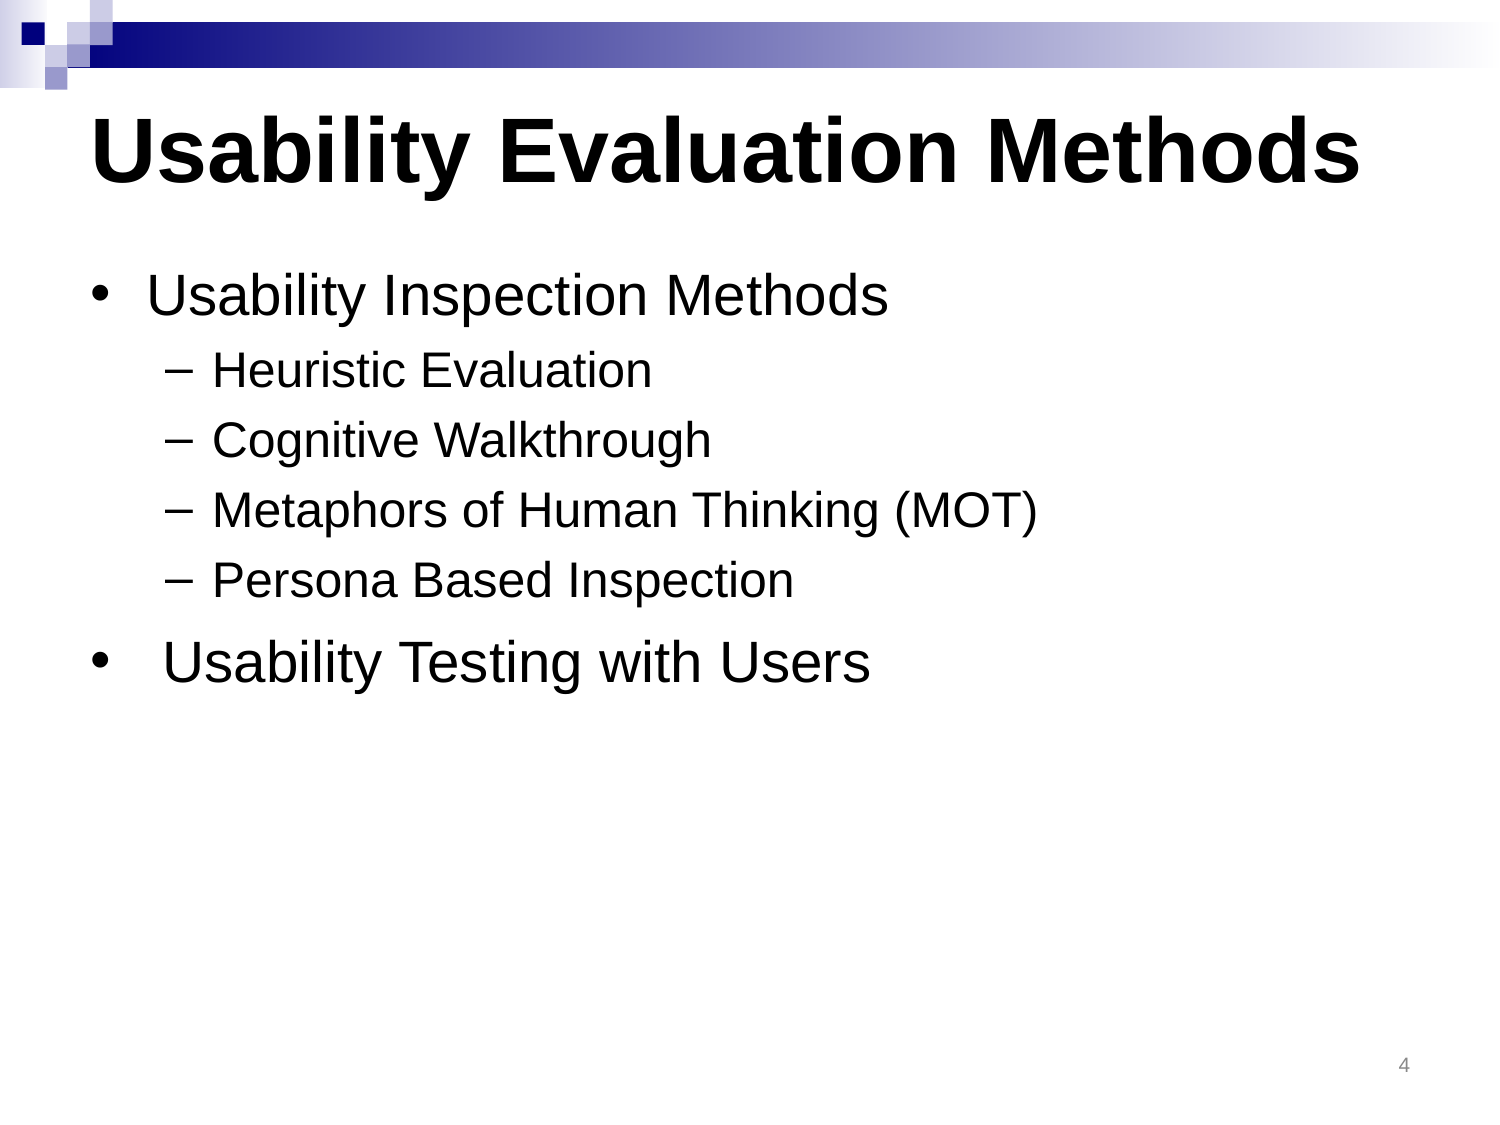

# Usability Evaluation Methods
Usability Inspection Methods
Heuristic Evaluation
Cognitive Walkthrough
Metaphors of Human Thinking (MOT)
Persona Based Inspection
 Usability Testing with Users
4